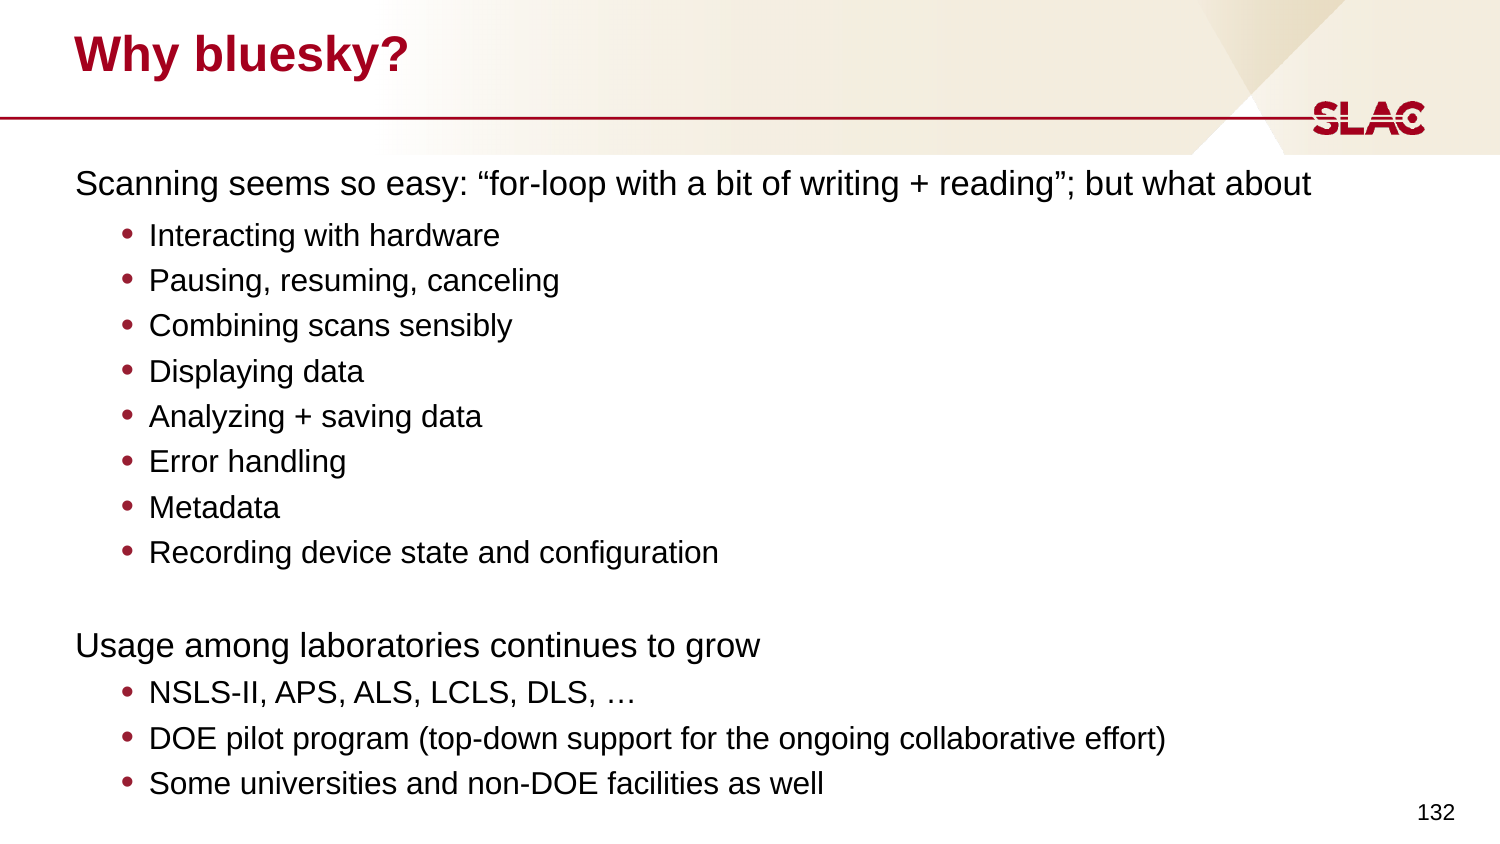

# Why bluesky?
Scanning seems so easy: “for-loop with a bit of writing + reading”; but what about
Interacting with hardware
Pausing, resuming, canceling
Combining scans sensibly
Displaying data
Analyzing + saving data
Error handling
Metadata
Recording device state and configuration
Usage among laboratories continues to grow
NSLS-II, APS, ALS, LCLS, DLS, …
DOE pilot program (top-down support for the ongoing collaborative effort)
Some universities and non-DOE facilities as well
132